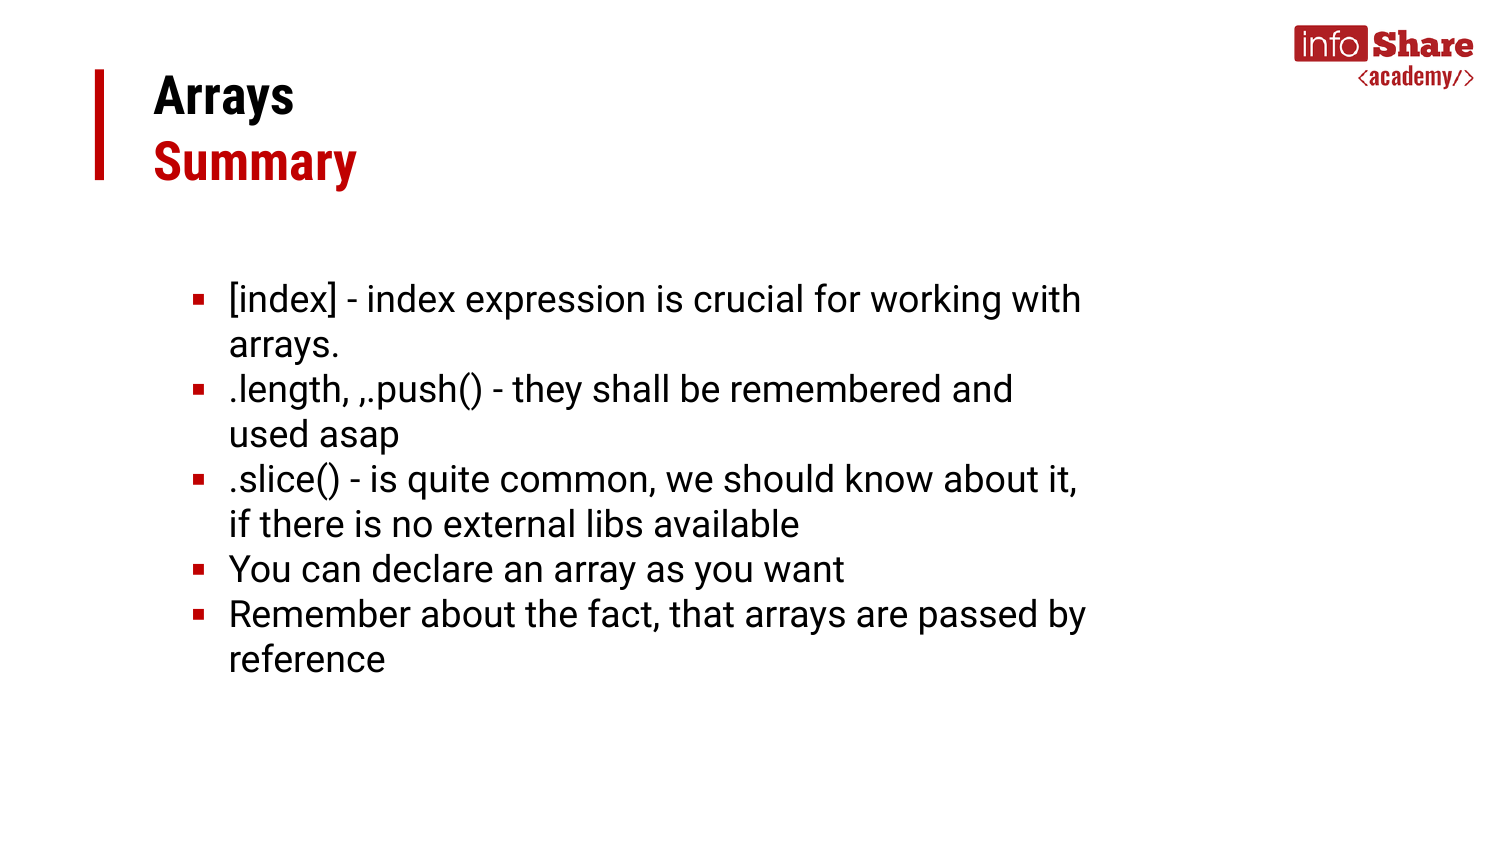

# Arrays
Summary
[index] - index expression is crucial for working with arrays.
.length, ,.push() - they shall be remembered and used asap
.slice() - is quite common, we should know about it, if there is no external libs available
You can declare an array as you want
Remember about the fact, that arrays are passed by reference